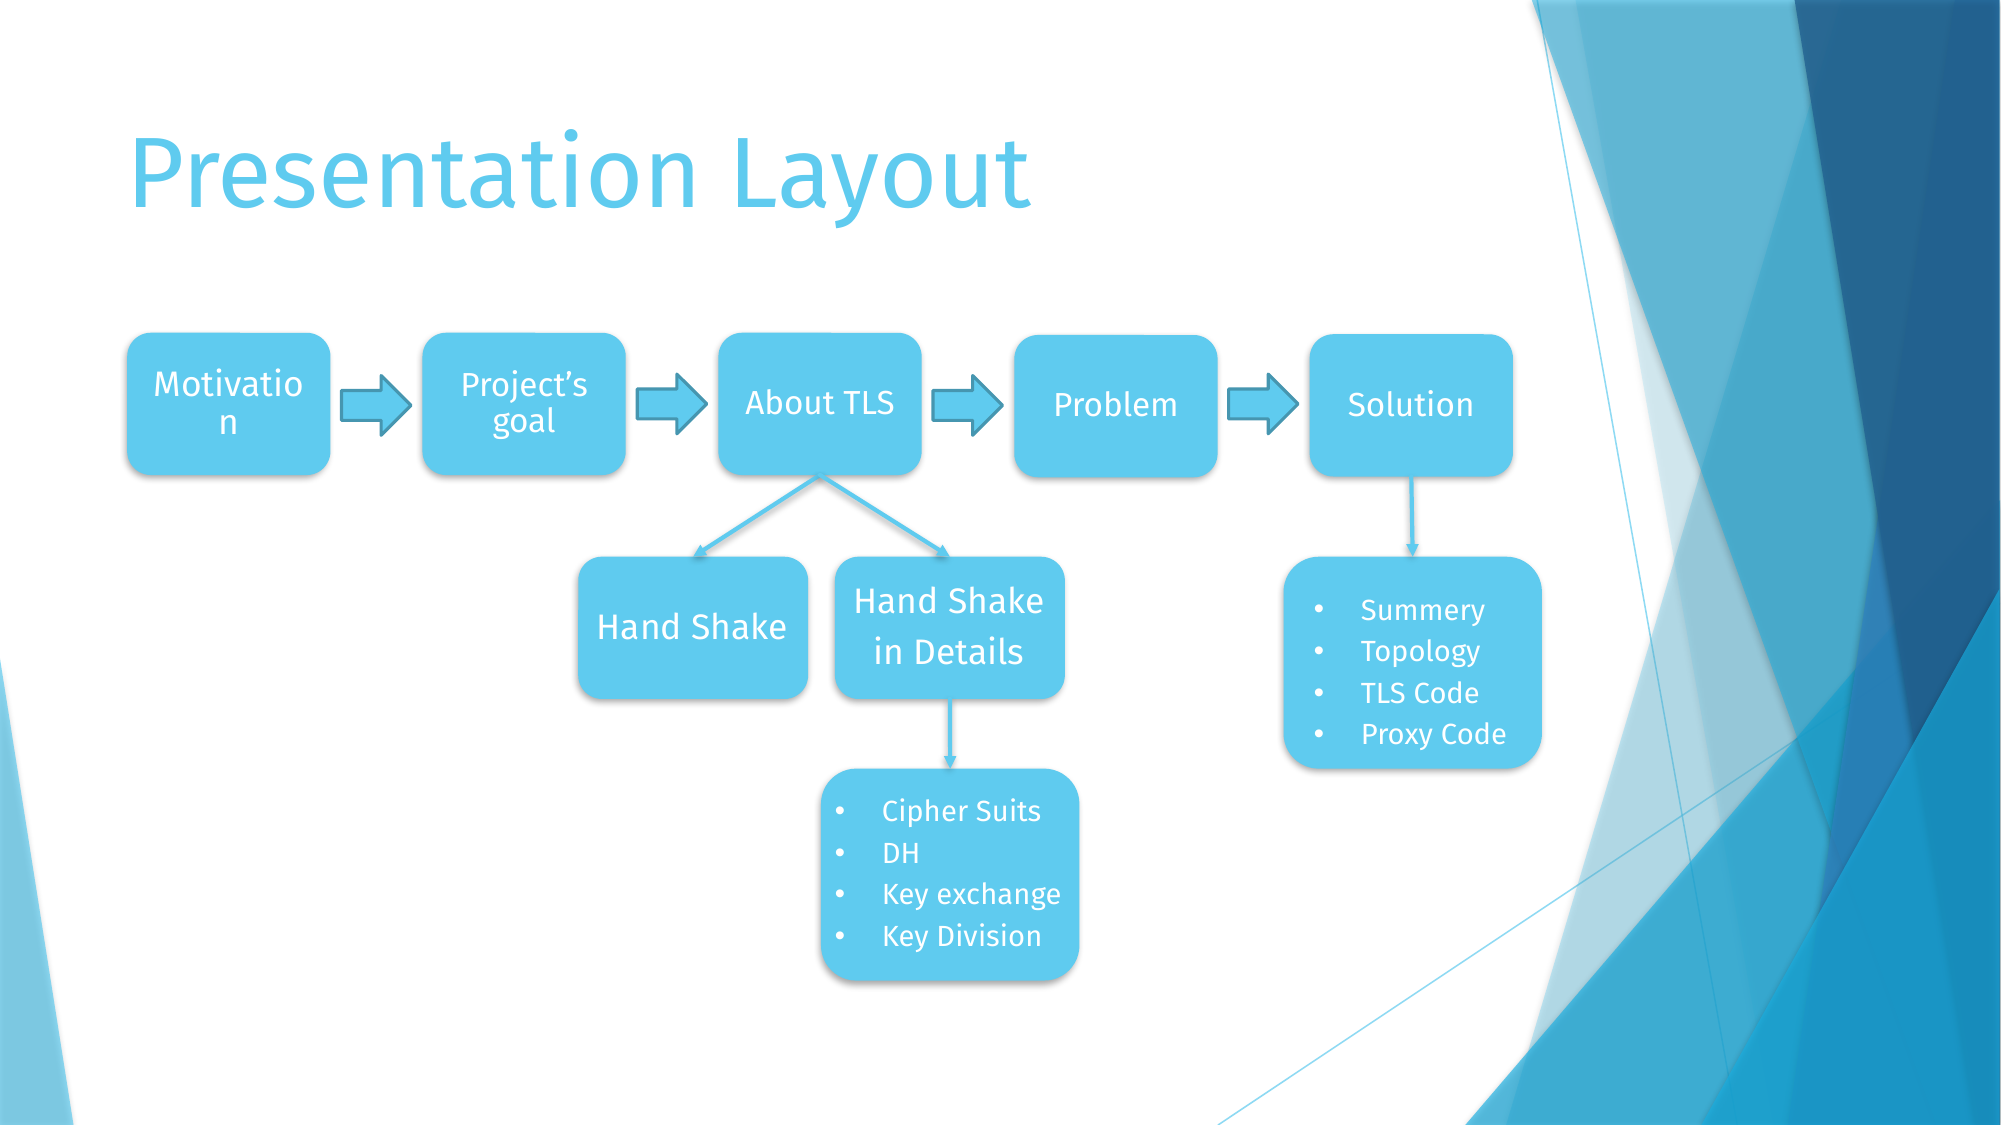

# Presentation Layout

Motivation

Project’s goal

About TLS

Solution

Problem

Hand Shake

Hand Shake
in Details

Summery
Topology
TLS Code
Proxy Code

Cipher Suits
DH
Key exchange
Key Division